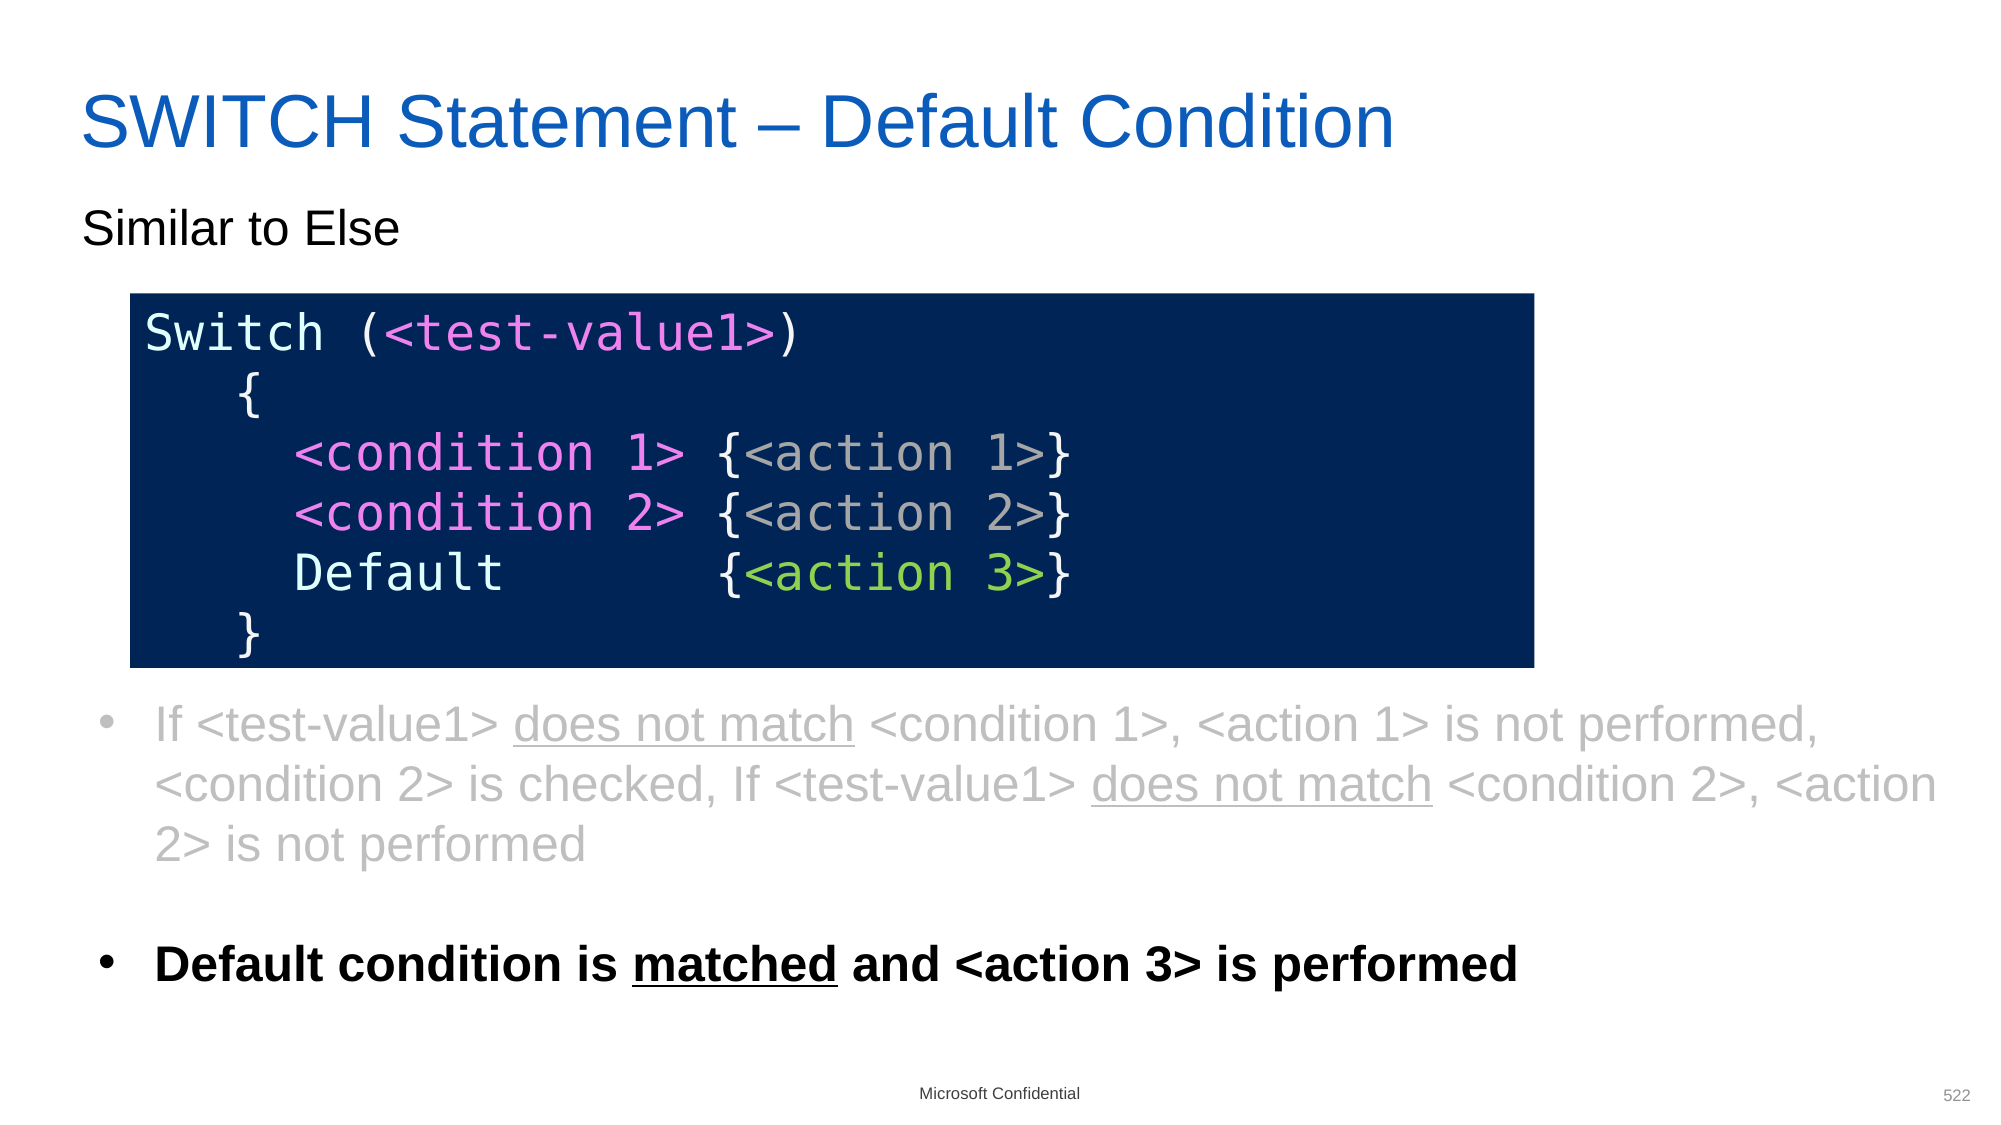

# SWITCH Statement – Default Condition
Similar to Else
Switch (<test-value1>)
   {
 	<condition 1> {<action 1>}
  	<condition 2> {<action 2>}
  	Default       {<action 3>}
   }

If <test-value1> does not match <condition 1>, <action 1> is not performed, <condition 2> is checked, If <test-value1> does not match <condition 2>, <action 2> is not performed

Default condition is matched and <action 3> is performed

522